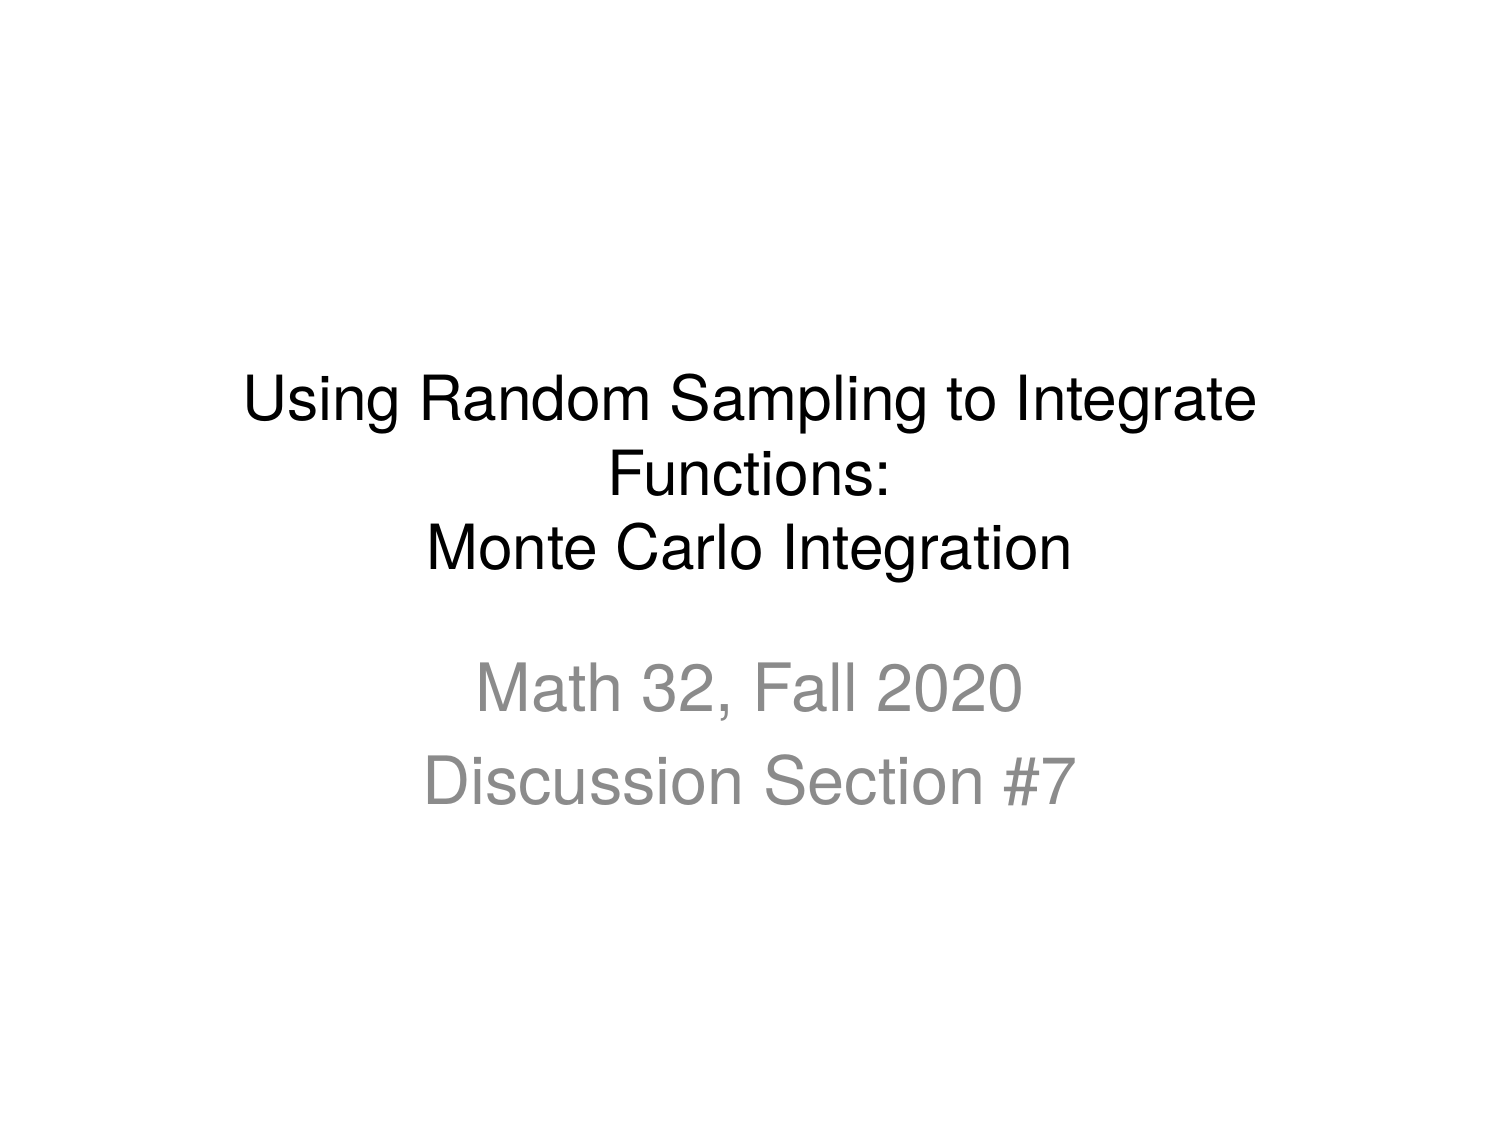

# Using Random Sampling to Integrate Functions: Monte Carlo Integration
Math 32, Fall 2020
Discussion Section #7